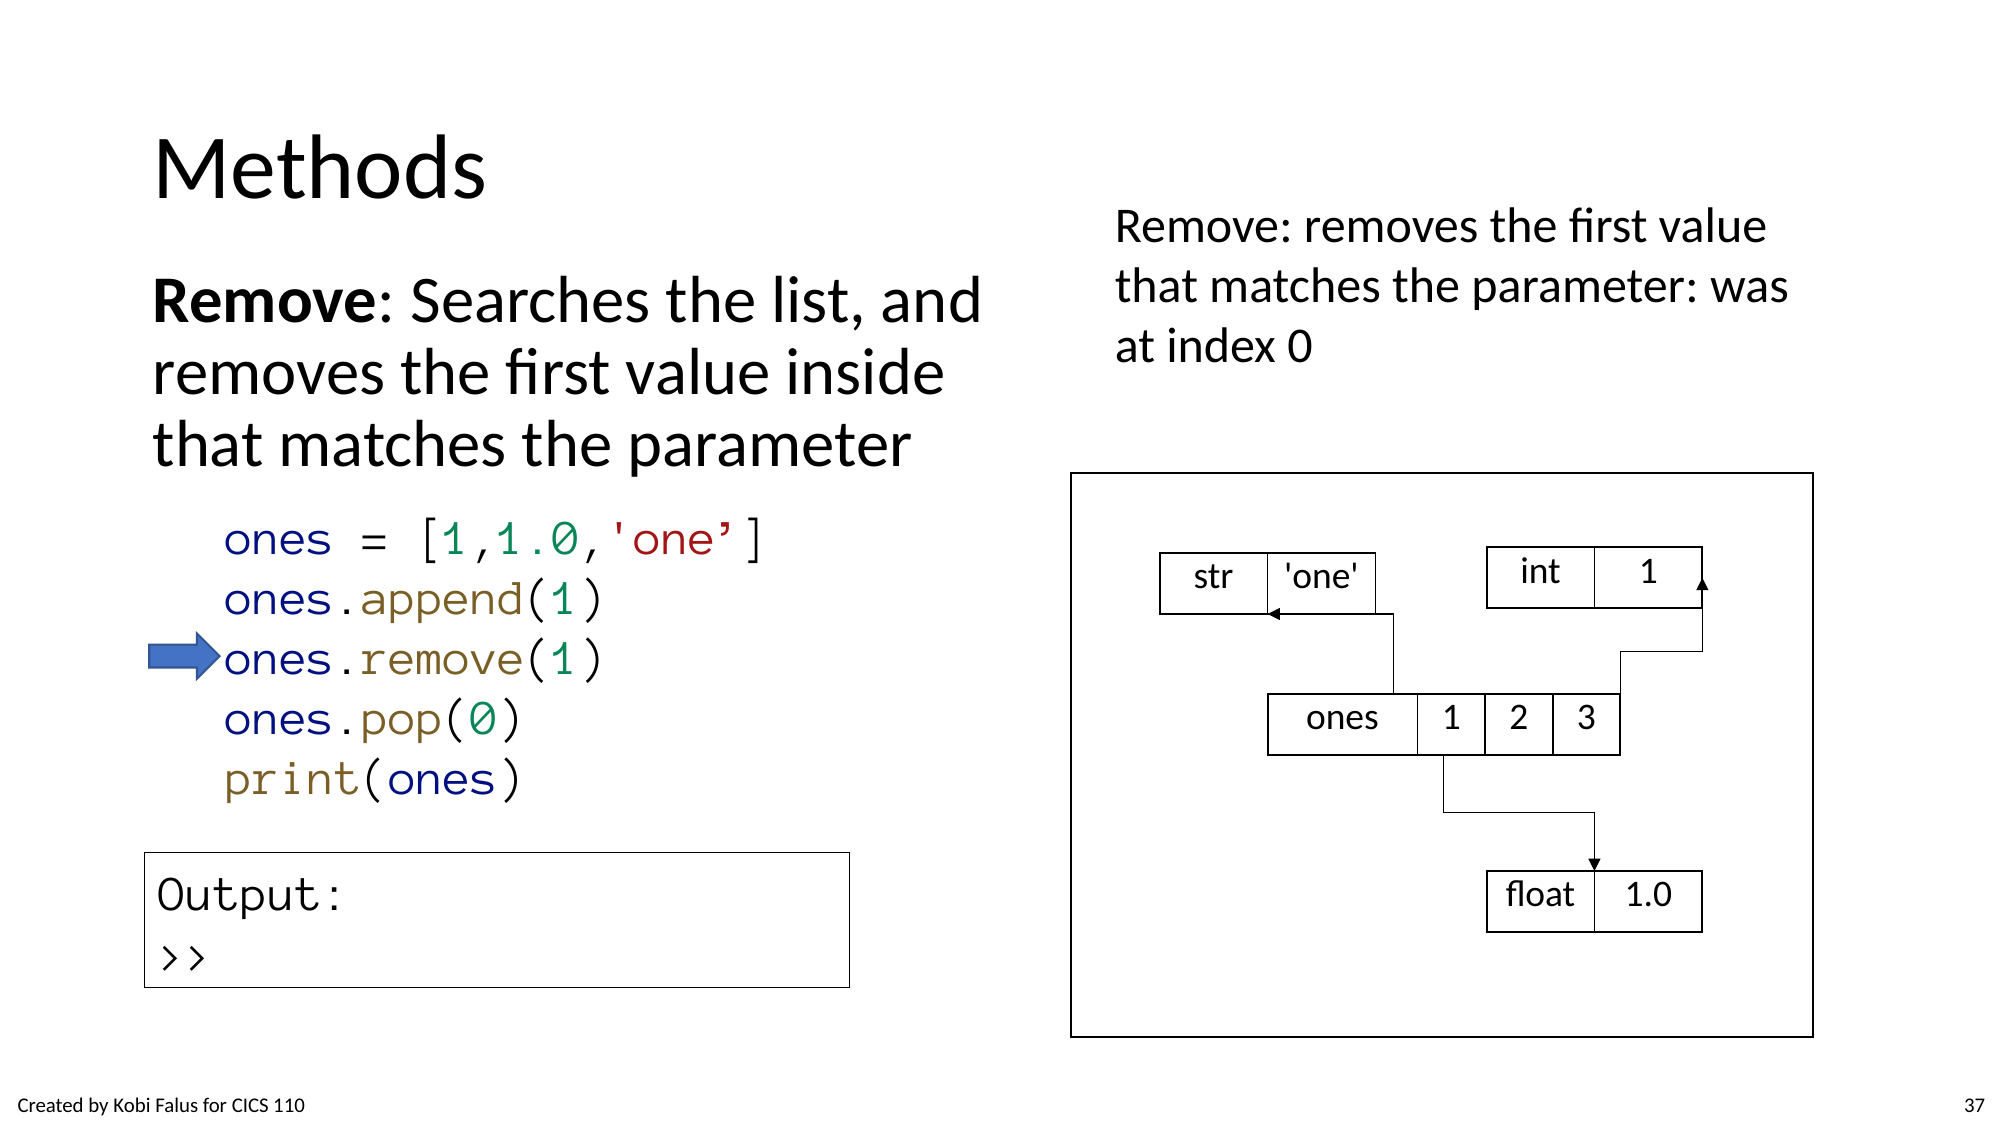

# Methods
Remove: removes the first value that matches the parameter: was at index 0
Remove: Searches the list, and removes the first value inside that matches the parameter

ones = [1,1.0,'one’]
ones.append(1)
ones.remove(1)
ones.pop(0)
print(ones)
| int | 1 |
| --- | --- |
| str | 'one' |
| --- | --- |

| ones | 1 | 2 | 3 |
| --- | --- | --- | --- |

Output:
>>
| float | 1.0 |
| --- | --- |